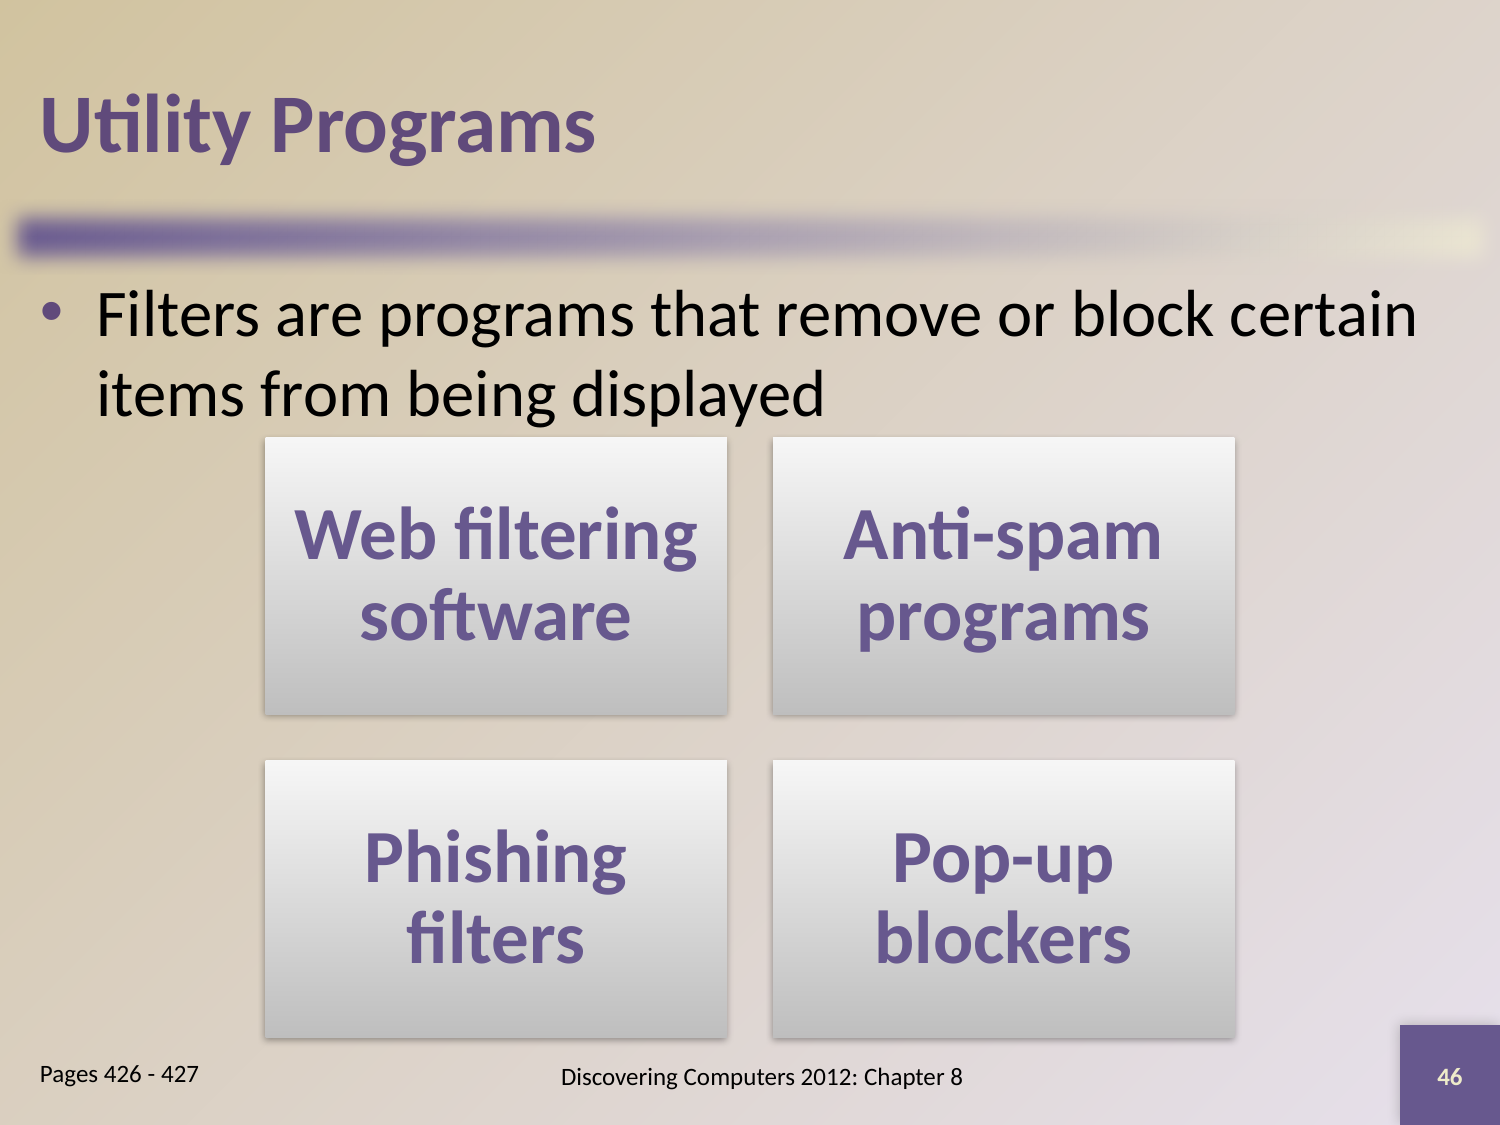

# Utility Programs
Filters are programs that remove or block certain items from being displayed
Web filtering software
Anti-spam programs
Phishing filters
Pop-up blockers
46
Discovering Computers 2012: Chapter 8
Pages 426 - 427